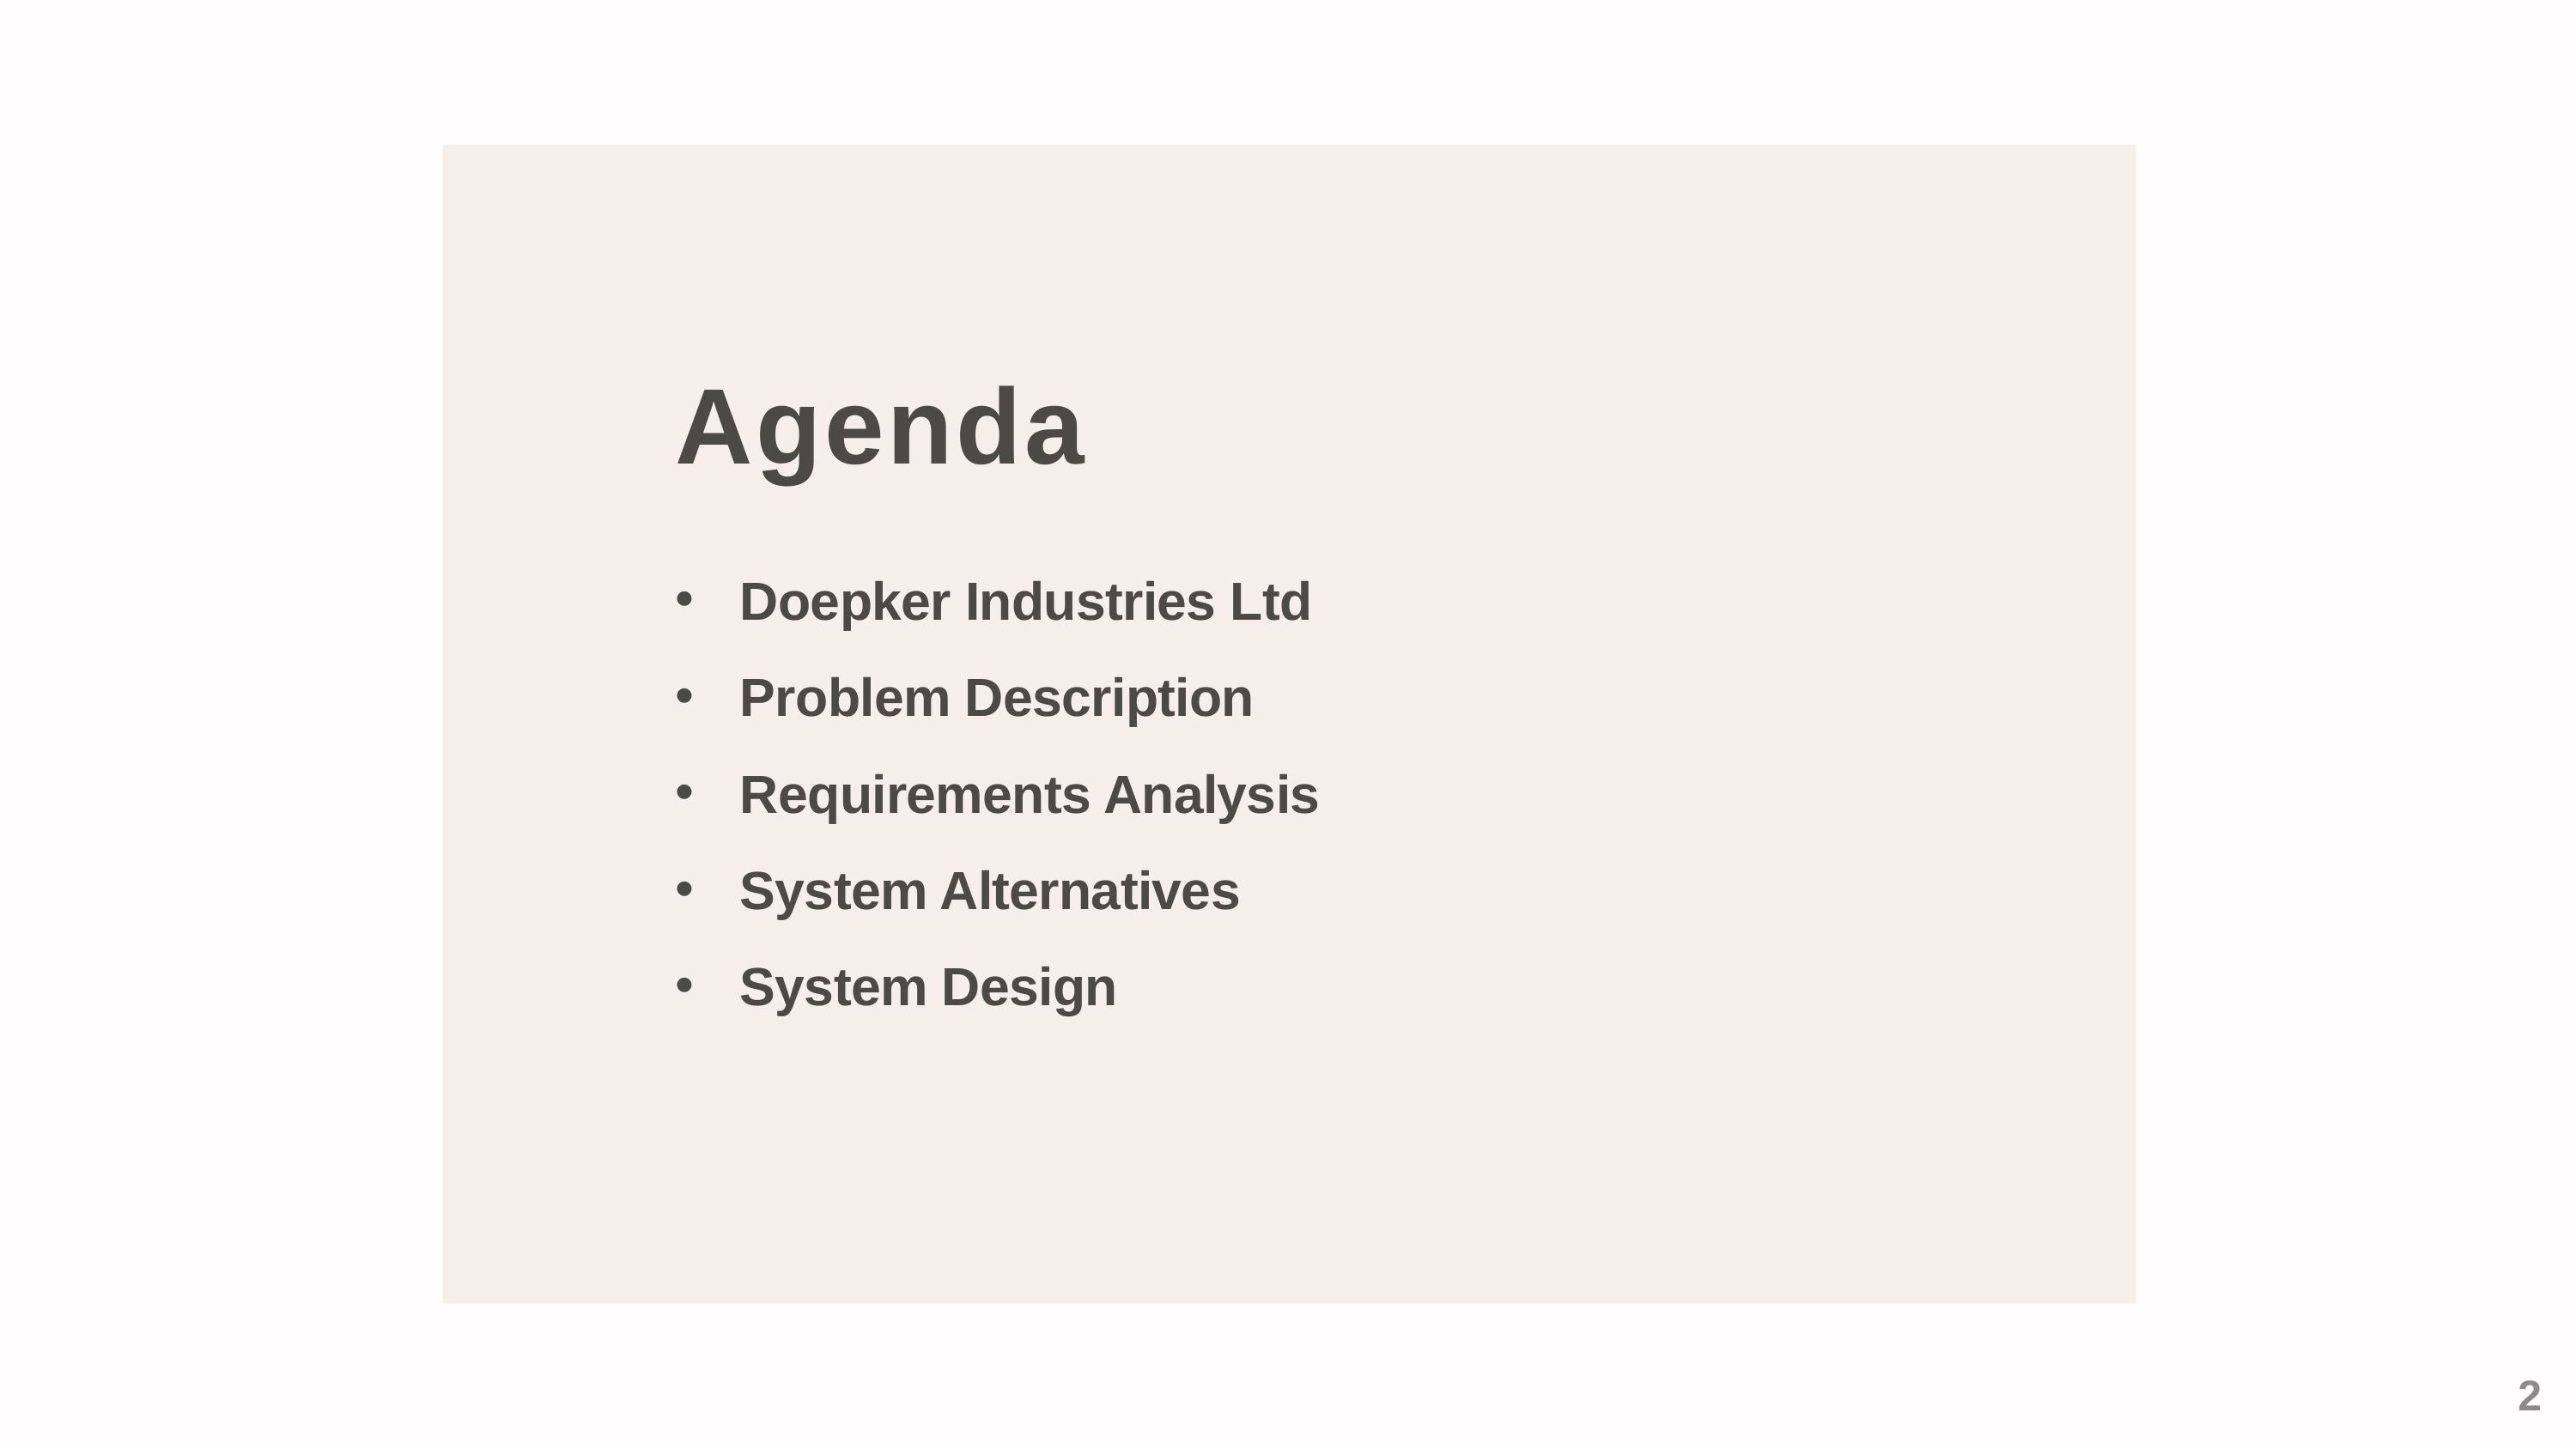

Agenda
Doepker Industries Ltd
Problem Description
Requirements Analysis
System Alternatives
System Design
2